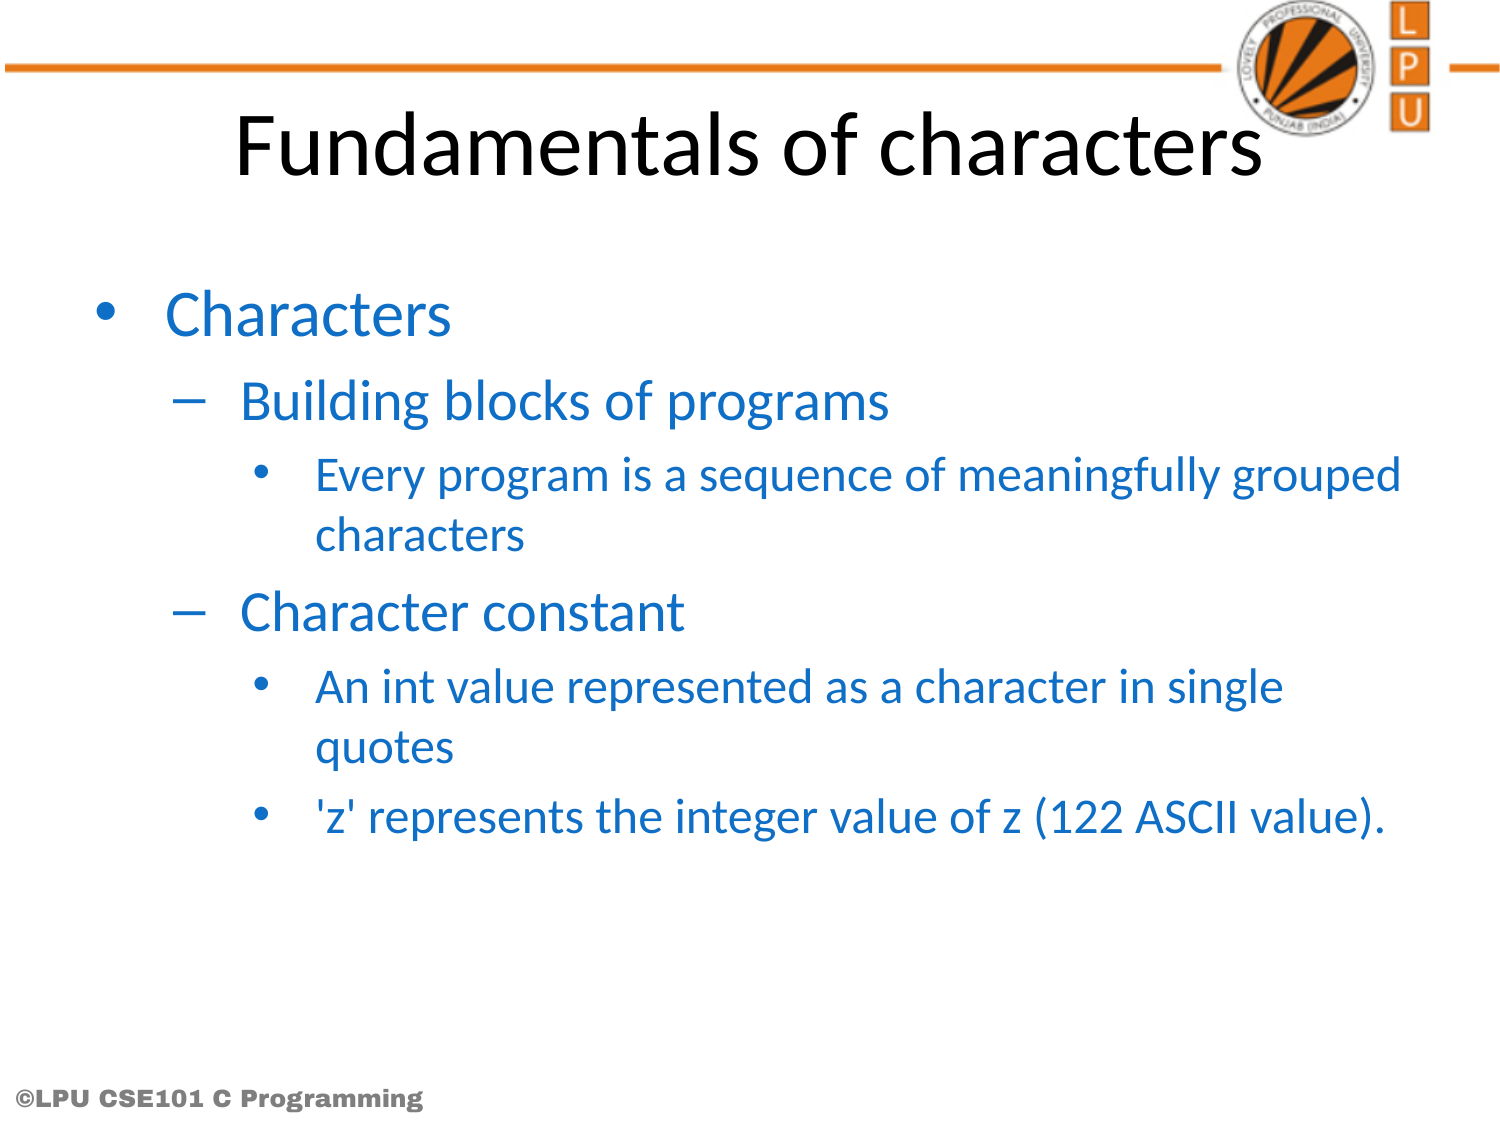

# Fundamentals of characters
Characters
Building blocks of programs
Every program is a sequence of meaningfully grouped characters
Character constant
An int value represented as a character in single quotes
'z' represents the integer value of z (122 ASCII value).